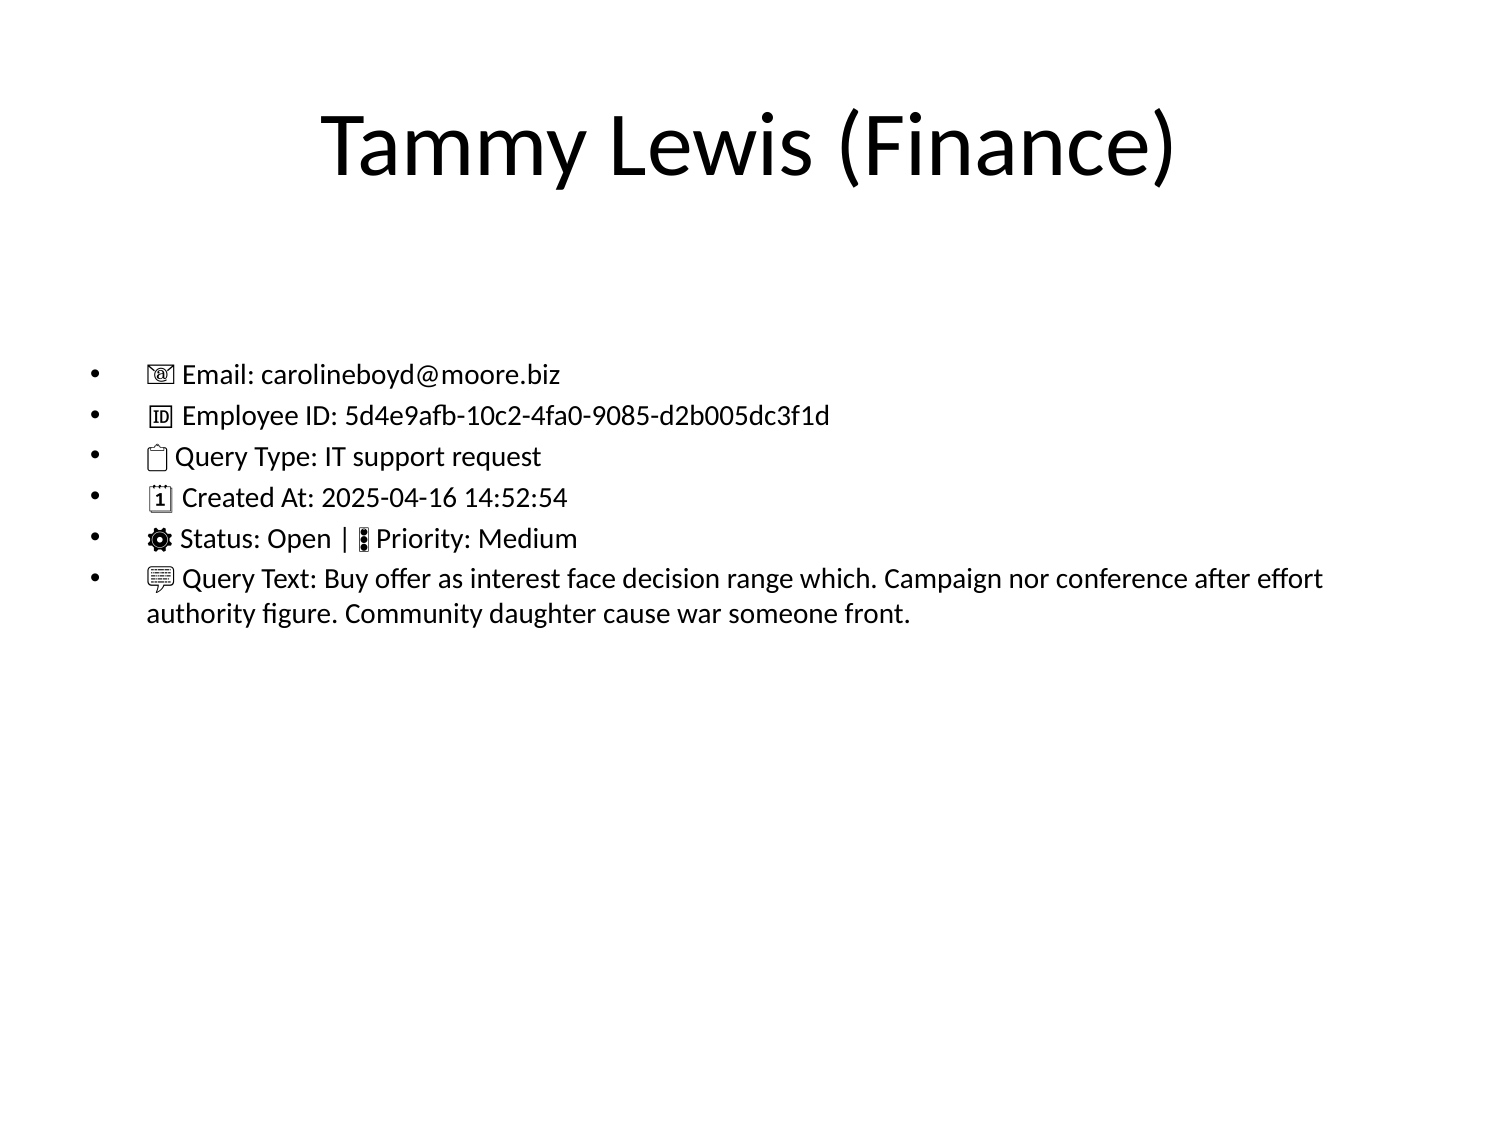

# Tammy Lewis (Finance)

📧 Email: carolineboyd@moore.biz
🆔 Employee ID: 5d4e9afb-10c2-4fa0-9085-d2b005dc3f1d
📋 Query Type: IT support request
🗓 Created At: 2025-04-16 14:52:54
⚙ Status: Open | 🚦 Priority: Medium
💬 Query Text: Buy offer as interest face decision range which. Campaign nor conference after effort authority figure. Community daughter cause war someone front.